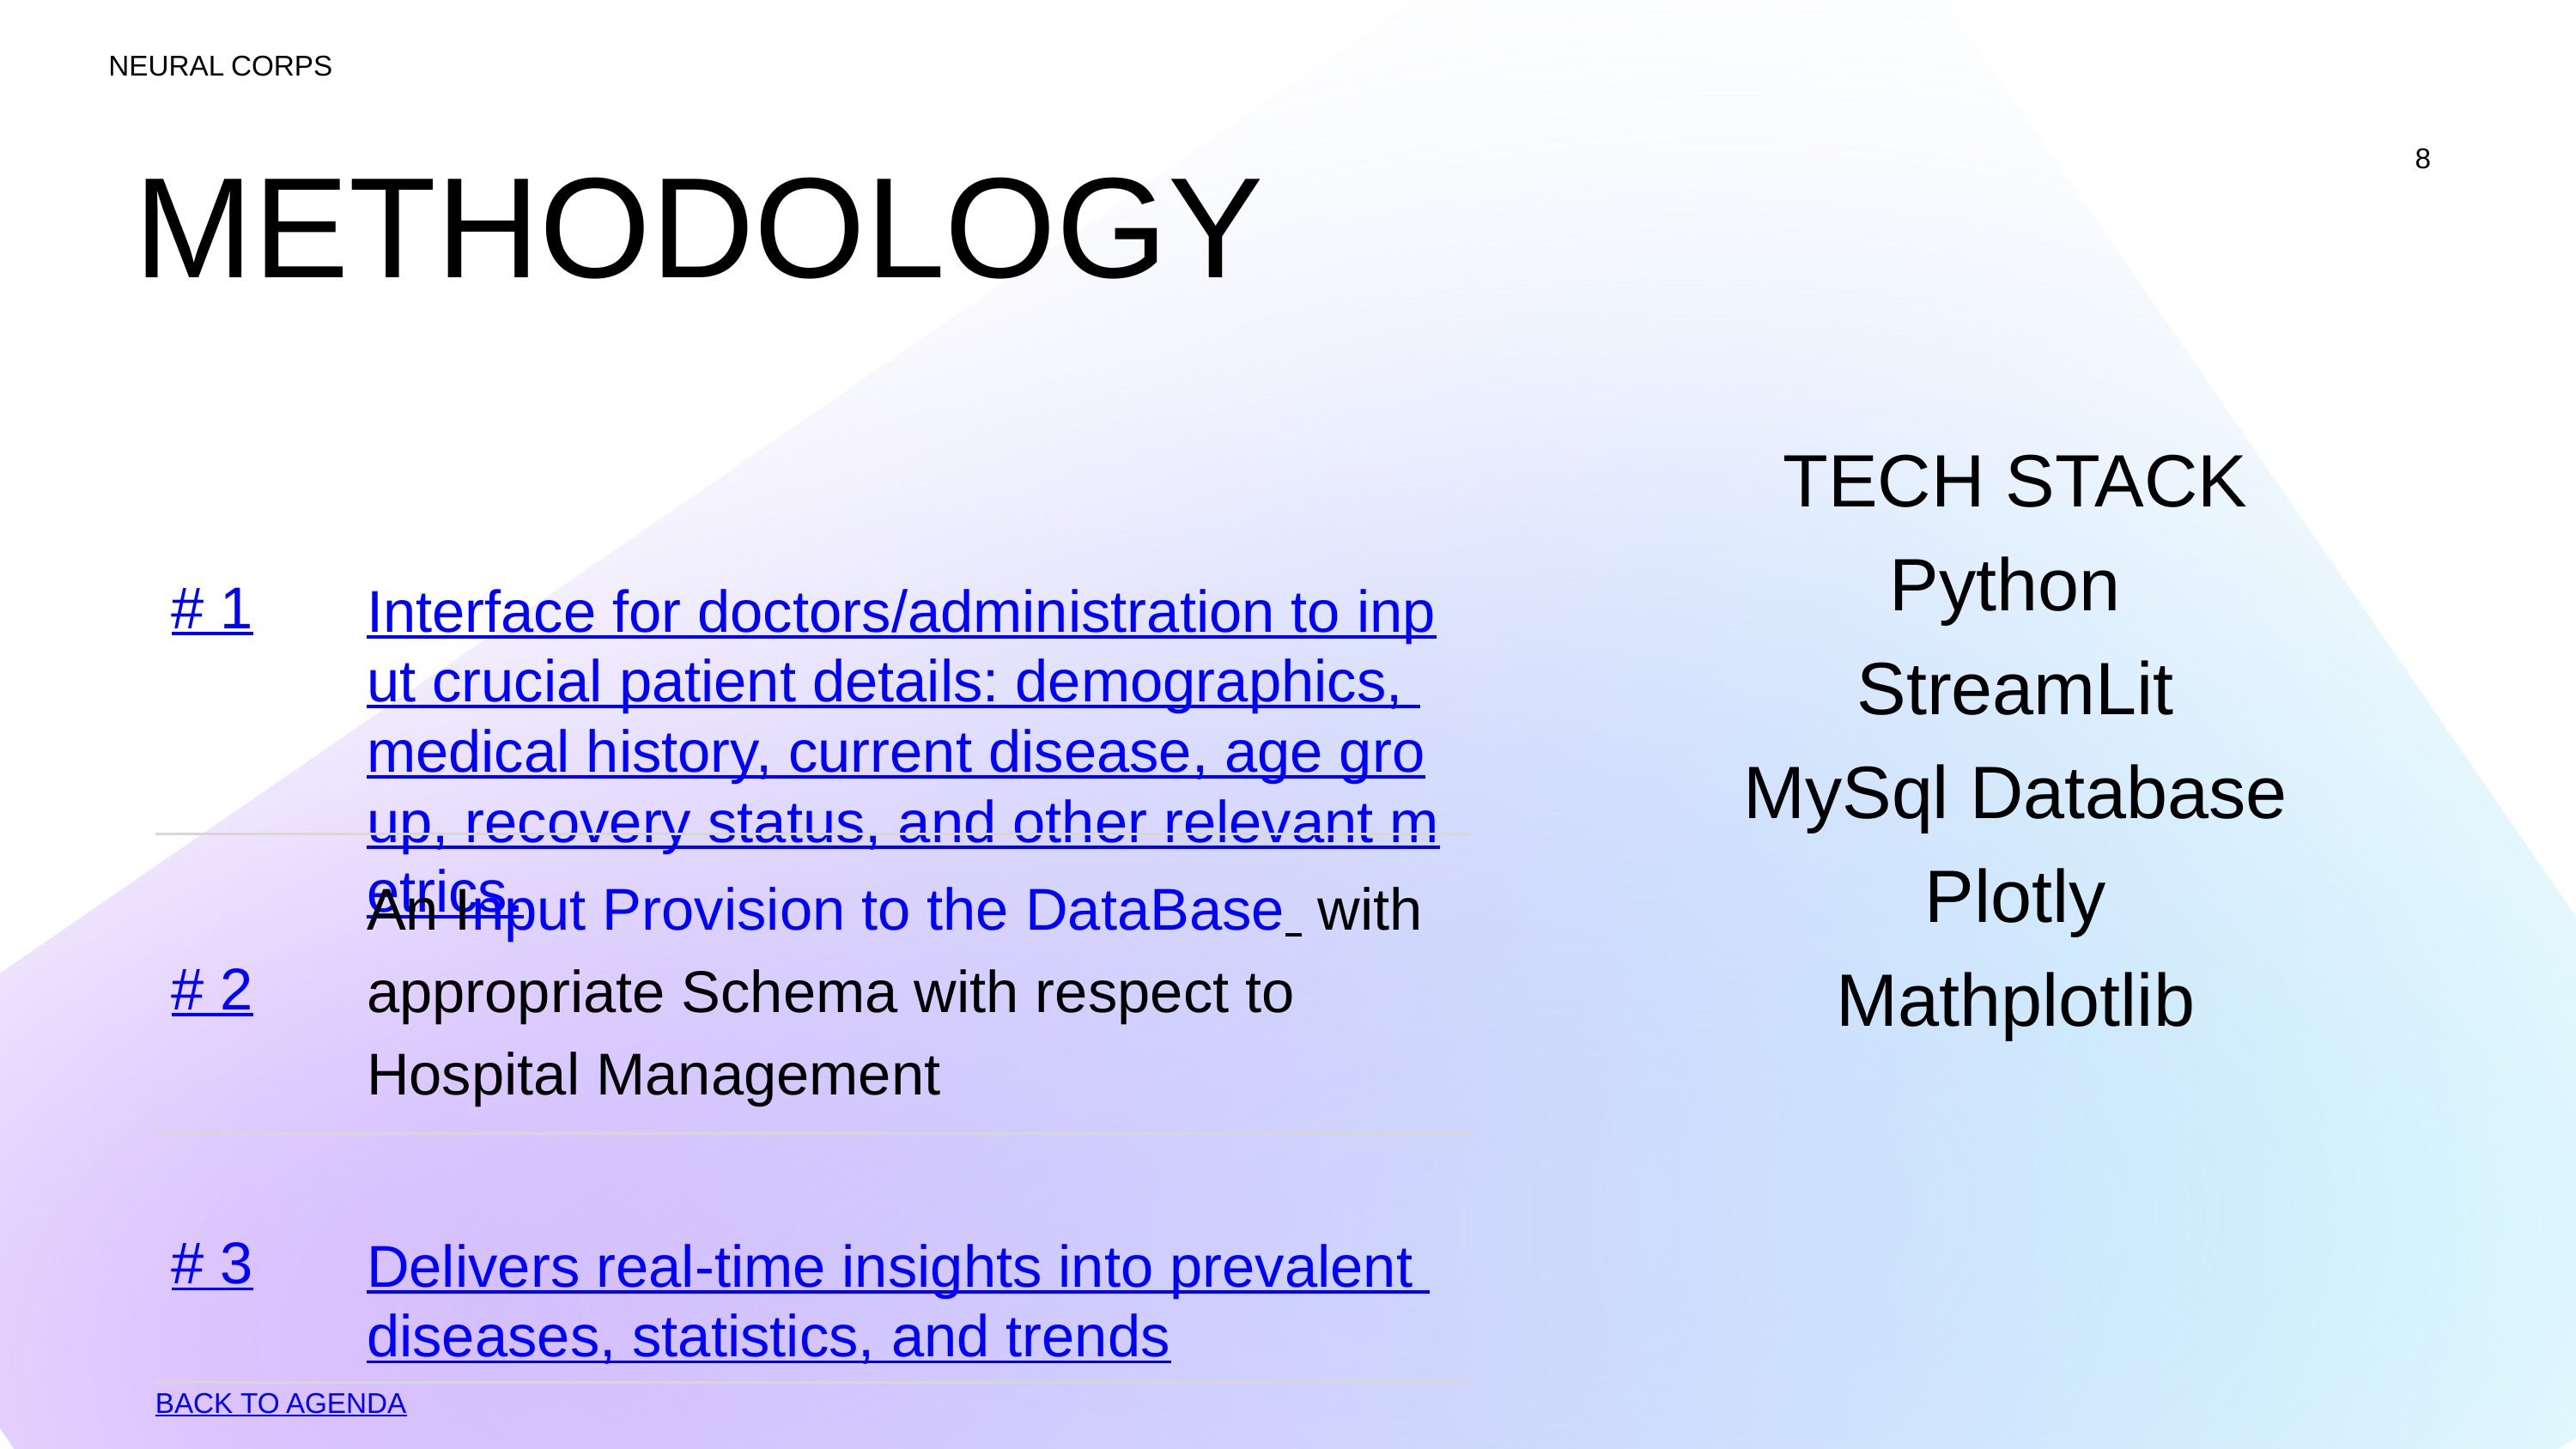

NEURAL CORPS
METHODOLOGY
8
| # 1 | Interface for doctors/administration to input crucial patient details: demographics, medical history, current disease, age group, recovery status, and other relevant metrics. |
| --- | --- |
| # 2 | An Input Provision to the DataBase with appropriate Schema with respect to Hospital Management |
| # 3 | Delivers real-time insights into prevalent diseases, statistics, and trends |
TECH STACK
Python
StreamLit
MySql Database
Plotly
Mathplotlib

BACK TO AGENDA